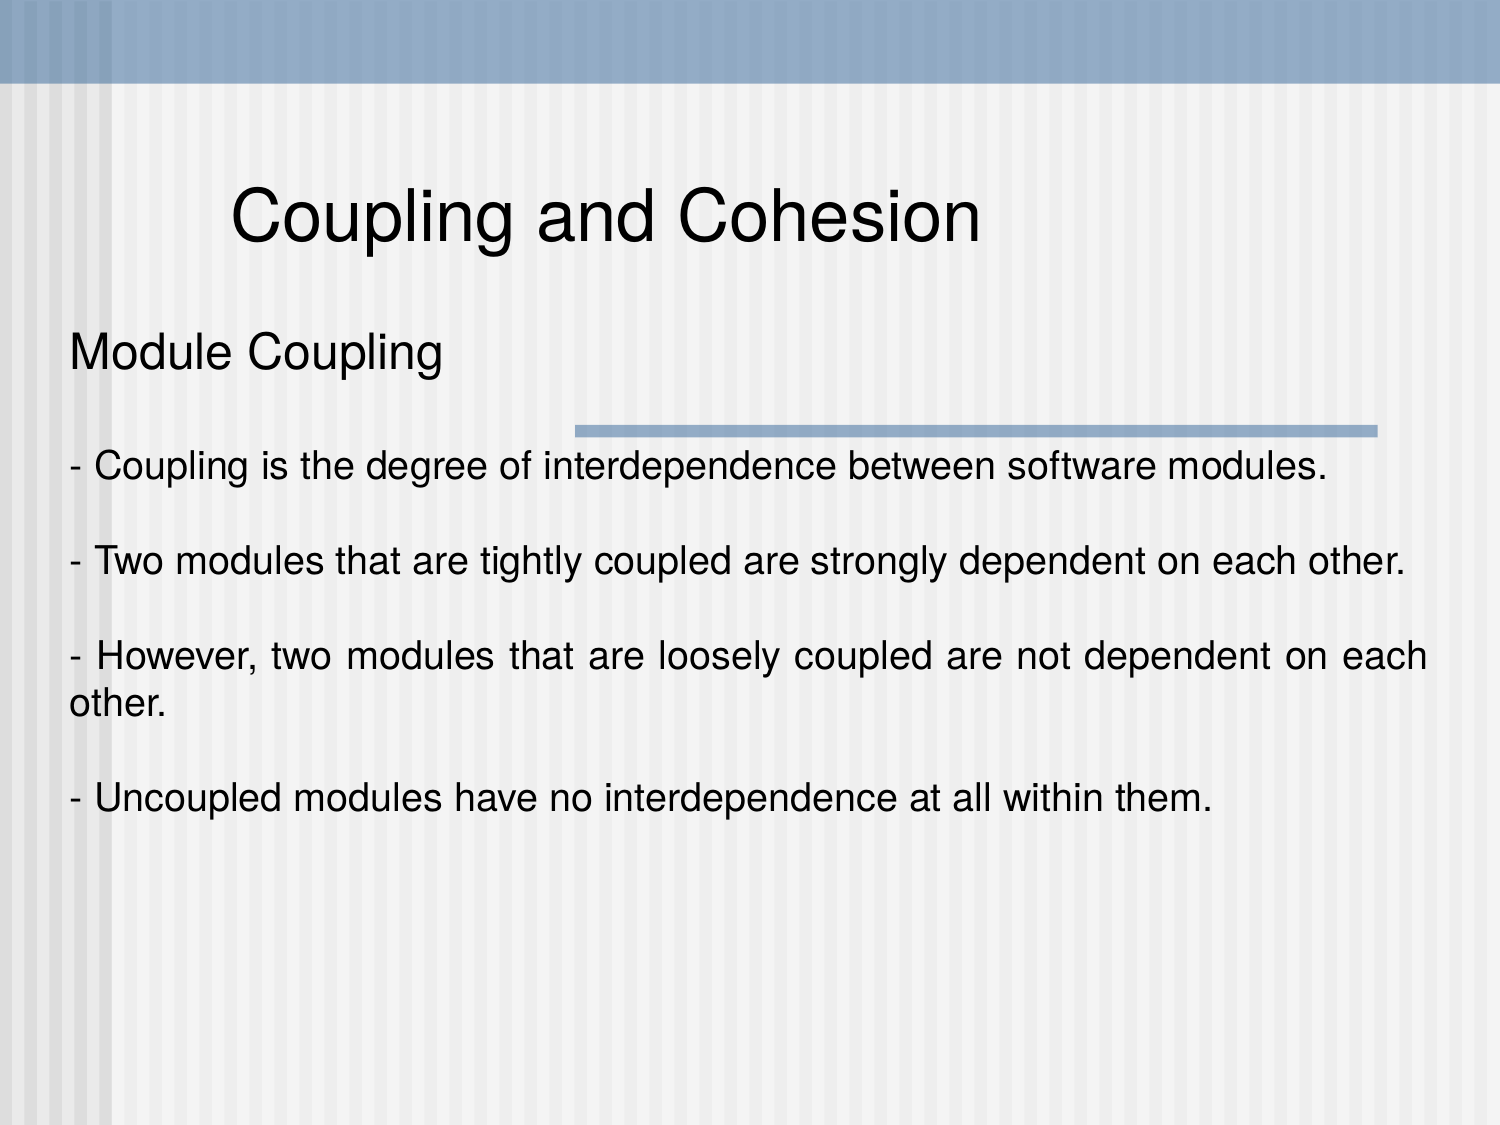

# Coupling and Cohesion
Module Coupling

- Coupling is the degree of interdependence between software modules.

- Two modules that are tightly coupled are strongly dependent on each other.

- However, two modules that are loosely coupled are not dependent on each other.

- Uncoupled modules have no interdependence at all within them.
82